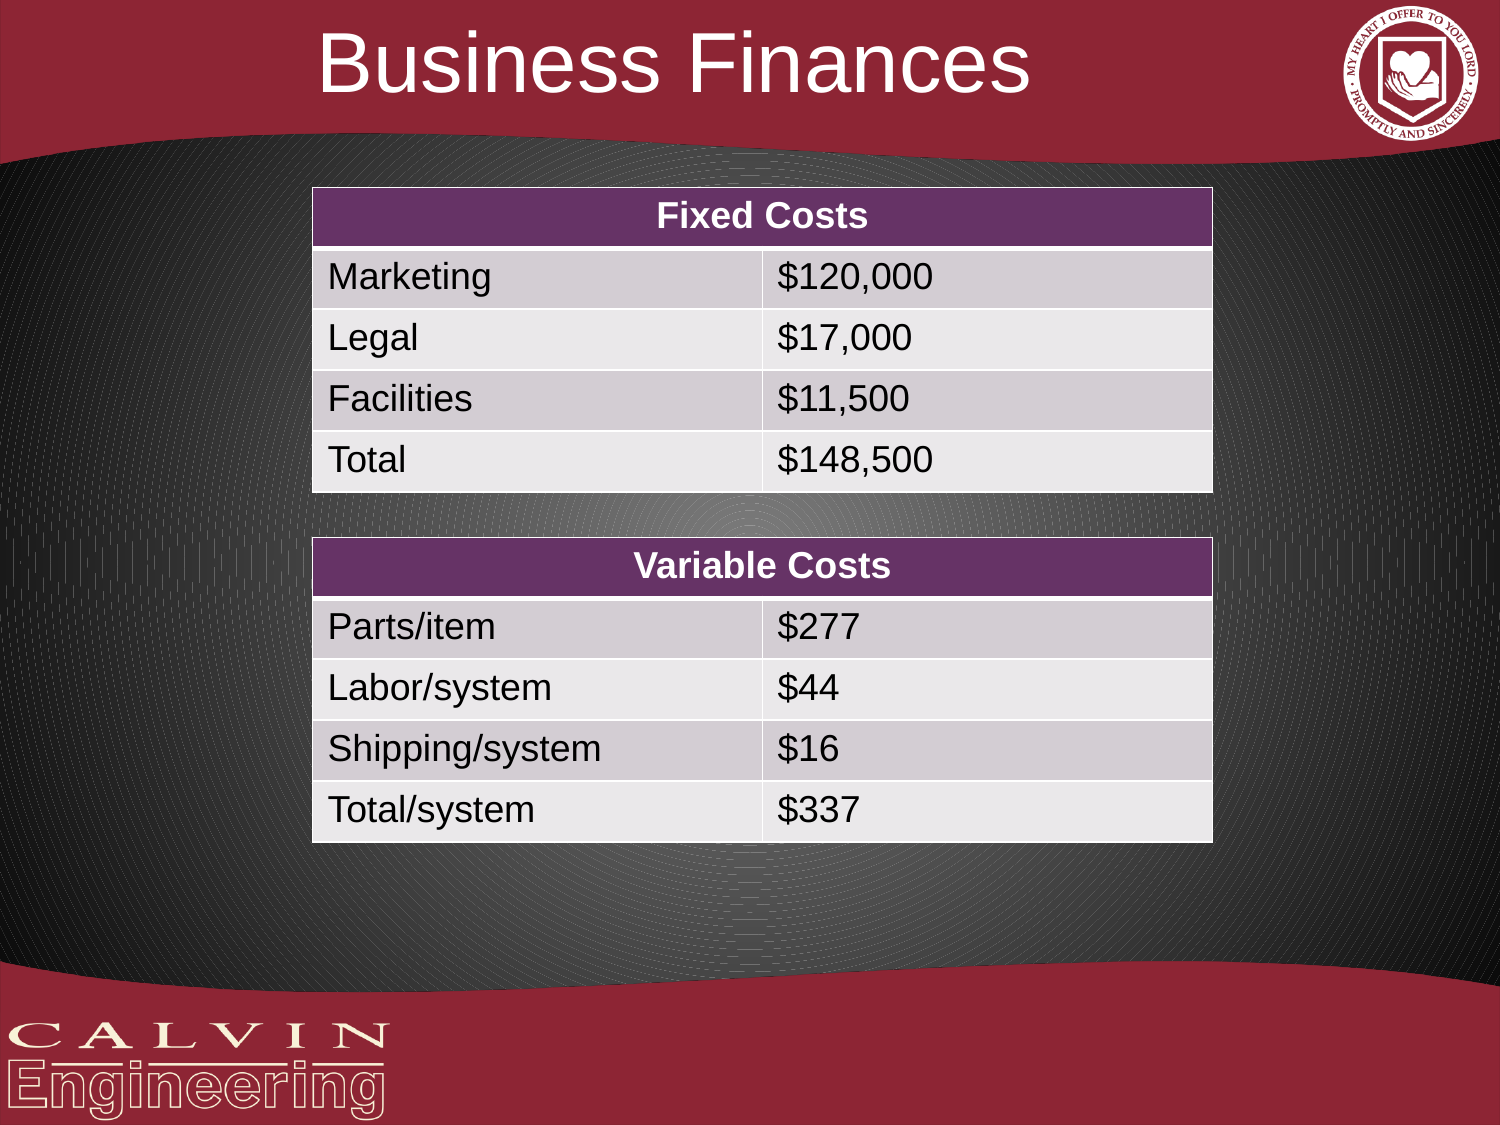

# Business Finances
| Fixed Costs |  |
| --- | --- |
| Marketing | $120,000 |
| Legal | $17,000 |
| Facilities | $11,500 |
| Total | $148,500 |
| Variable Costs |  |
| --- | --- |
| Parts/item | $277 |
| Labor/system | $44 |
| Shipping/system | $16 |
| Total/system | $337 |